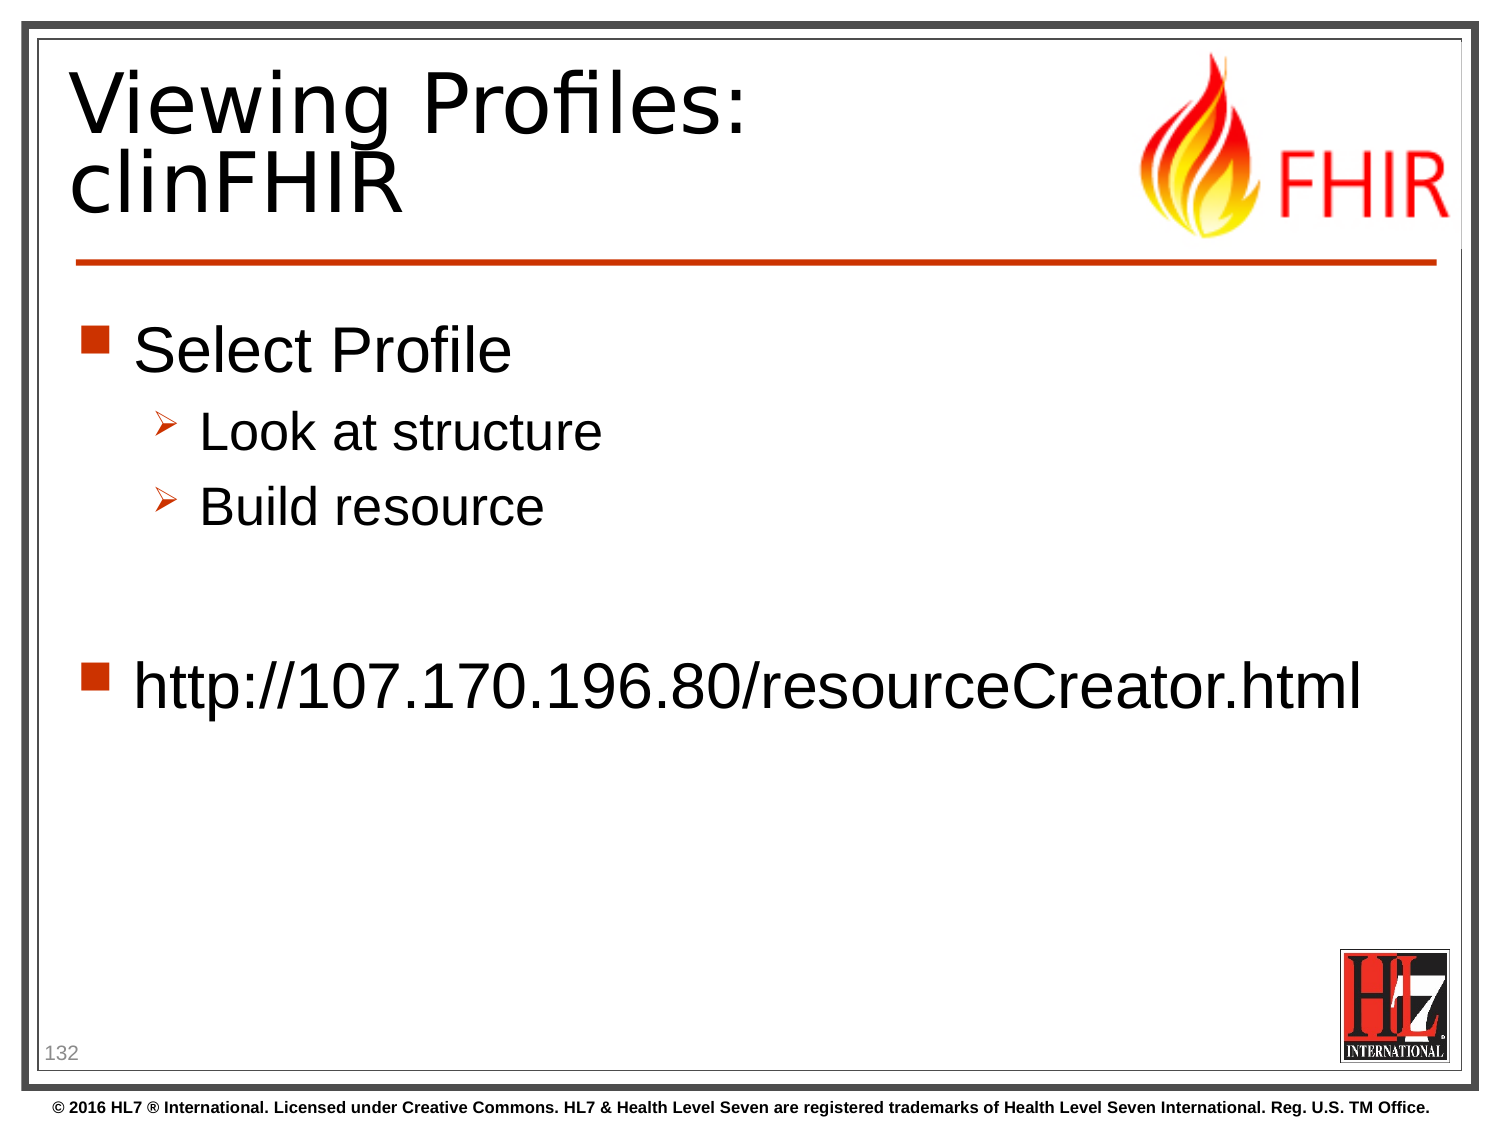

# Viewing Profiles: clinFHIR
Select Profile
Look at structure
Build resource

http://107.170.196.80/resourceCreator.html
132